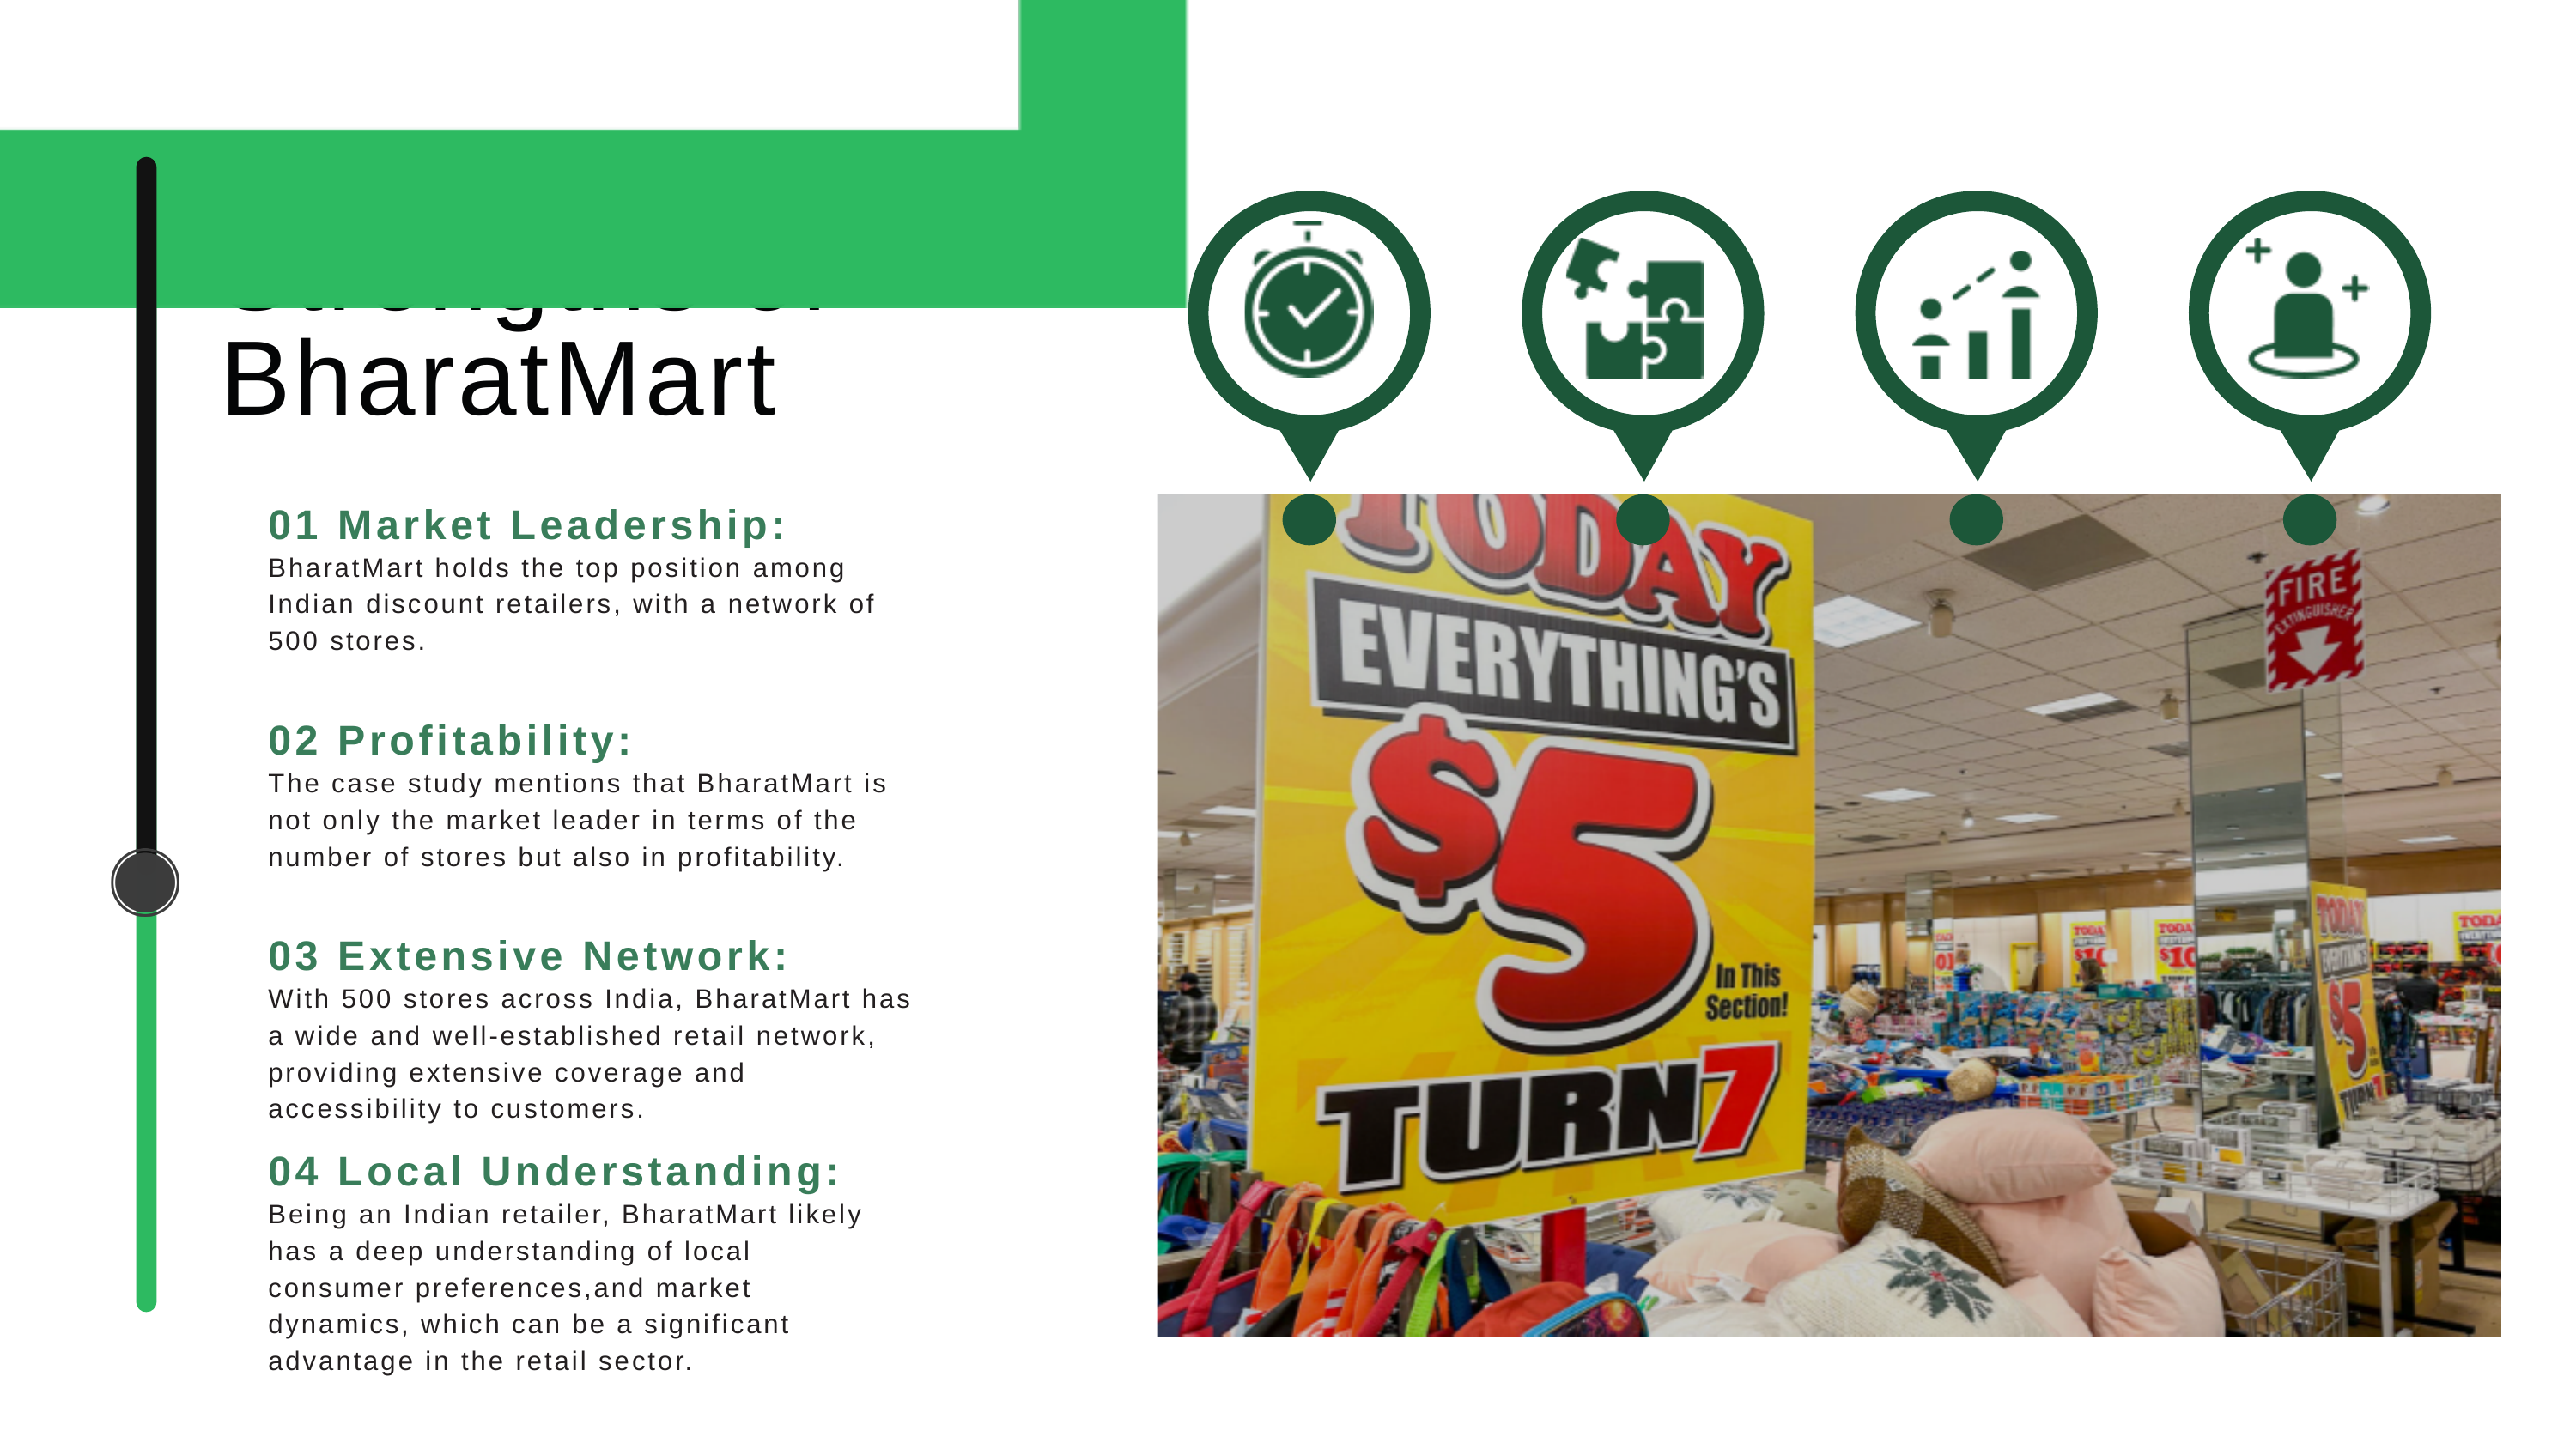

Strengths of BharatMart

01 Market Leadership:

BharatMart holds the top position among Indian discount retailers, with a network of 500 stores.
02 Profitability:

The case study mentions that BharatMart is not only the market leader in terms of the number of stores but also in profitability.

03 Extensive Network:
With 500 stores across India, BharatMart has a wide and well-established retail network, providing extensive coverage and accessibility to customers.
04 Local Understanding:
Being an Indian retailer, BharatMart likely has a deep understanding of local consumer preferences,and market dynamics, which can be a significant advantage in the retail sector.